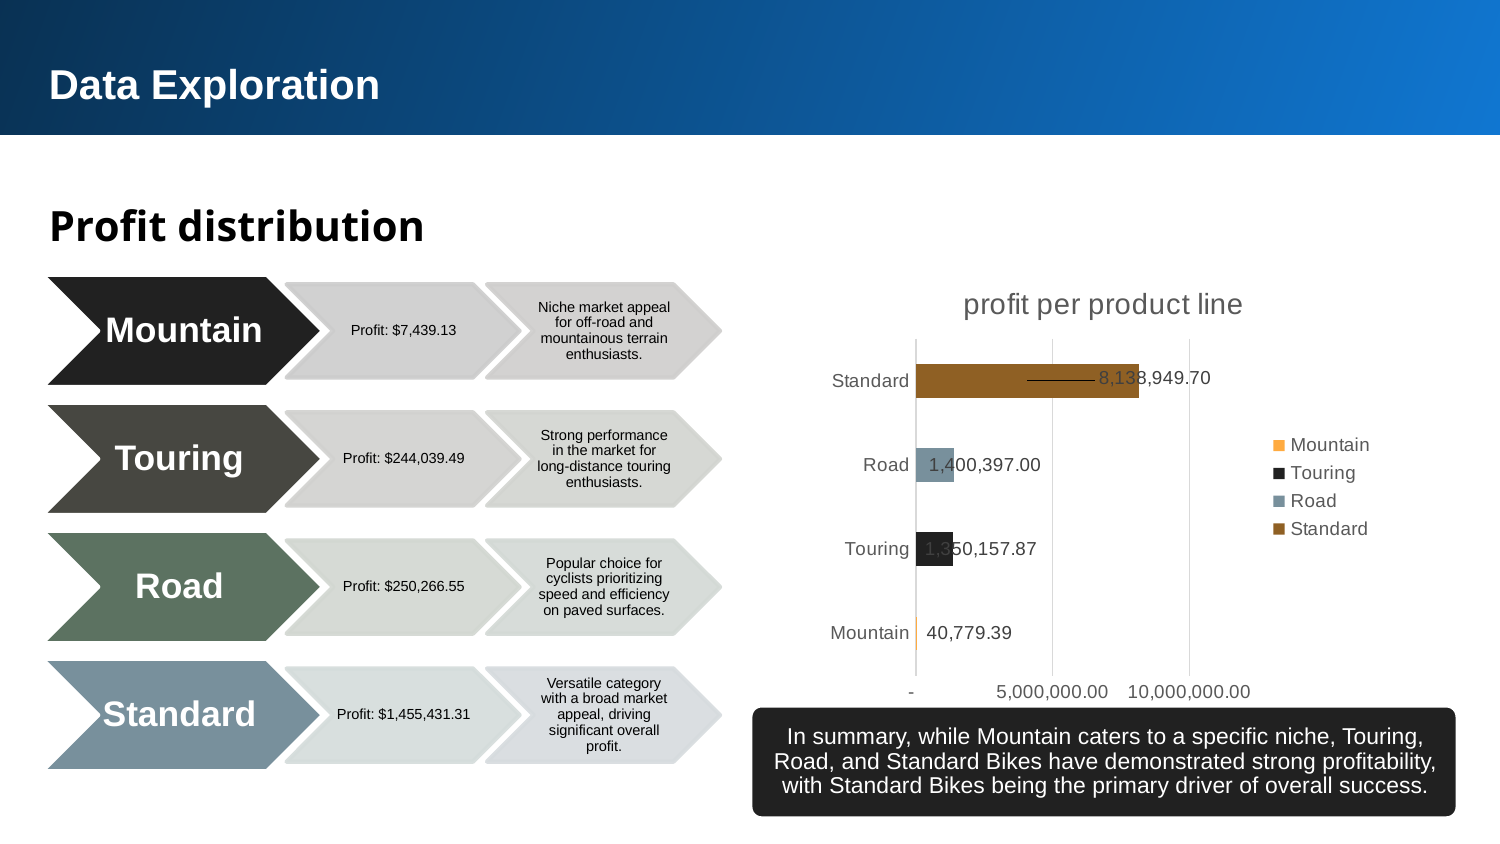

Data Exploration
Profit distribution
Mountain
Profit: $7,439.13
Niche market appeal for off-road and mountainous terrain enthusiasts.
Touring
Profit: $244,039.49
Strong performance in the market for long-distance touring enthusiasts.
Road
Profit: $250,266.55
Popular choice for cyclists prioritizing speed and efficiency on paved surfaces.
Standard
Profit: $1,455,431.31
Versatile category with a broad market appeal, driving significant overall profit.

### Chart: profit per product line

| Category | Total |
|---|---|
| Mountain | 40779.39000000005 |
| Touring | 1350157.8699999982 |
| Road | 1400397.0049596913 |
| Standard | 8138949.700012032 |
In summary, while Mountain caters to a specific niche, Touring, Road, and Standard Bikes have demonstrated strong profitability, with Standard Bikes being the primary driver of overall success.